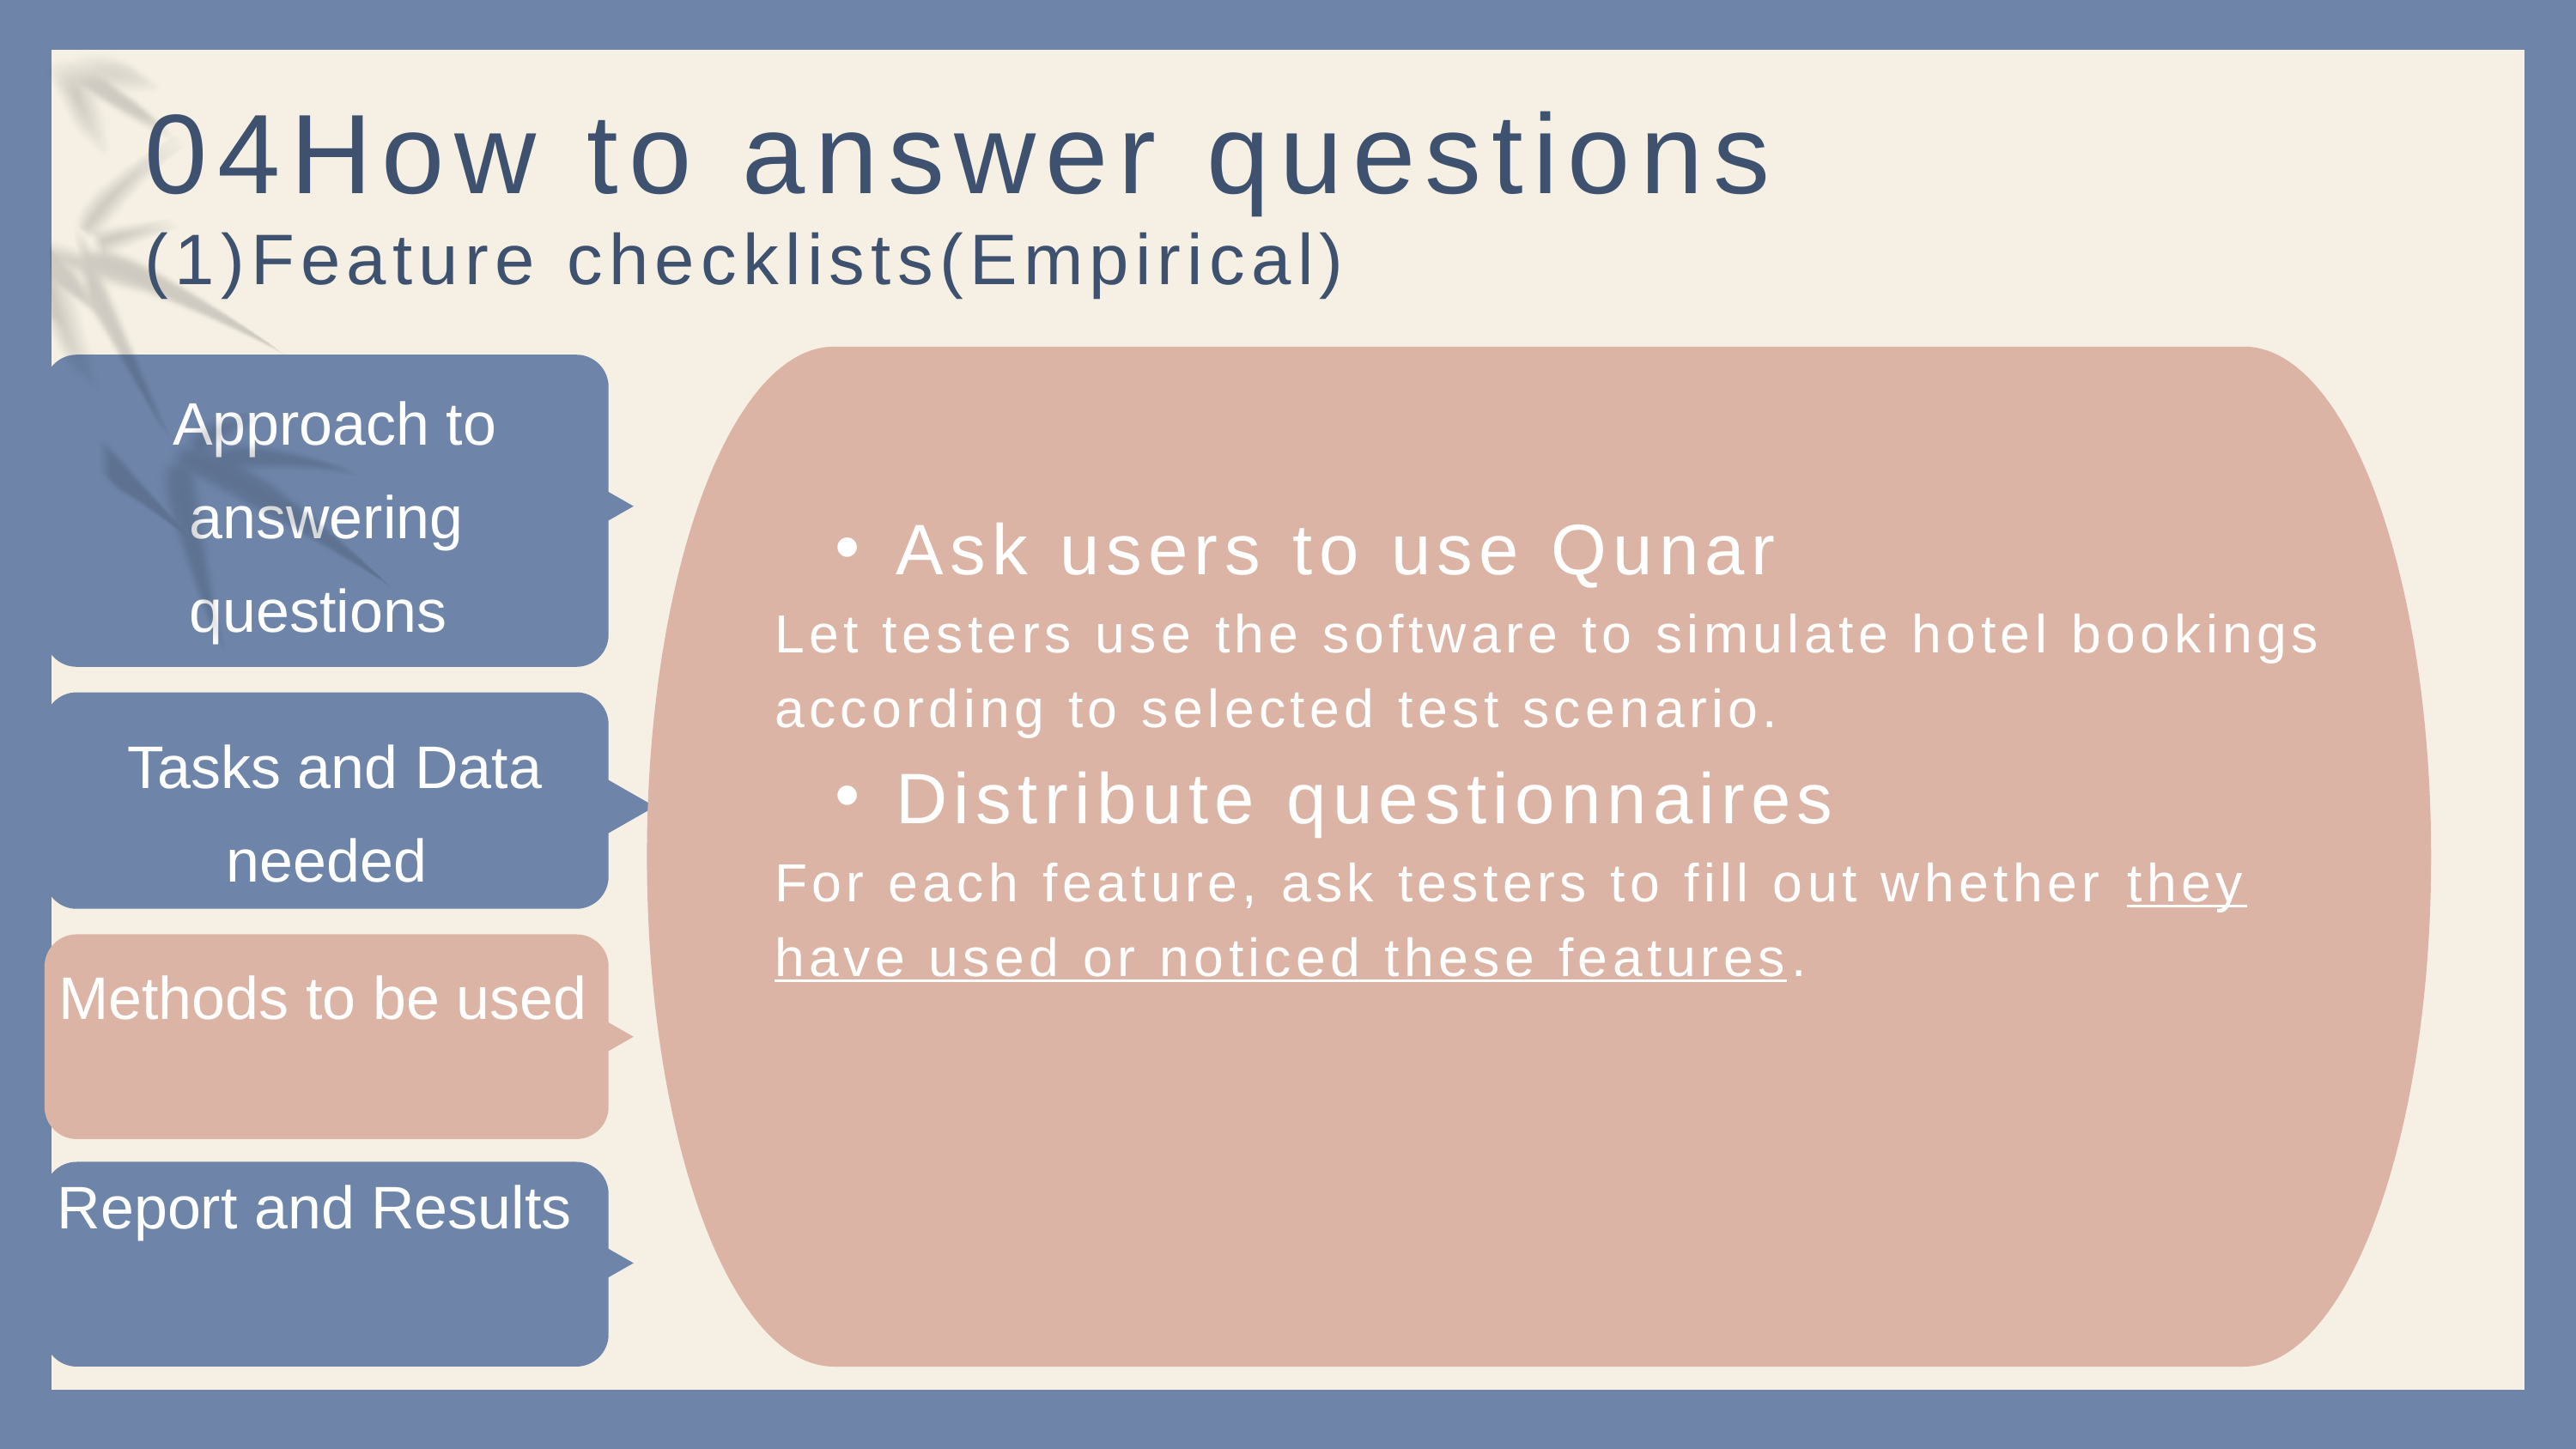

04How to answer questions
(1)Feature checklists(Empirical)

 Approach to answering questions

Ask users to use Qunar
Let testers use the software to simulate hotel bookings according to selected test scenario.
Distribute questionnaires
For each feature, ask testers to fill out whether they have used or noticed these features.

 Tasks and Data needed

Methods to be used

Report and Results